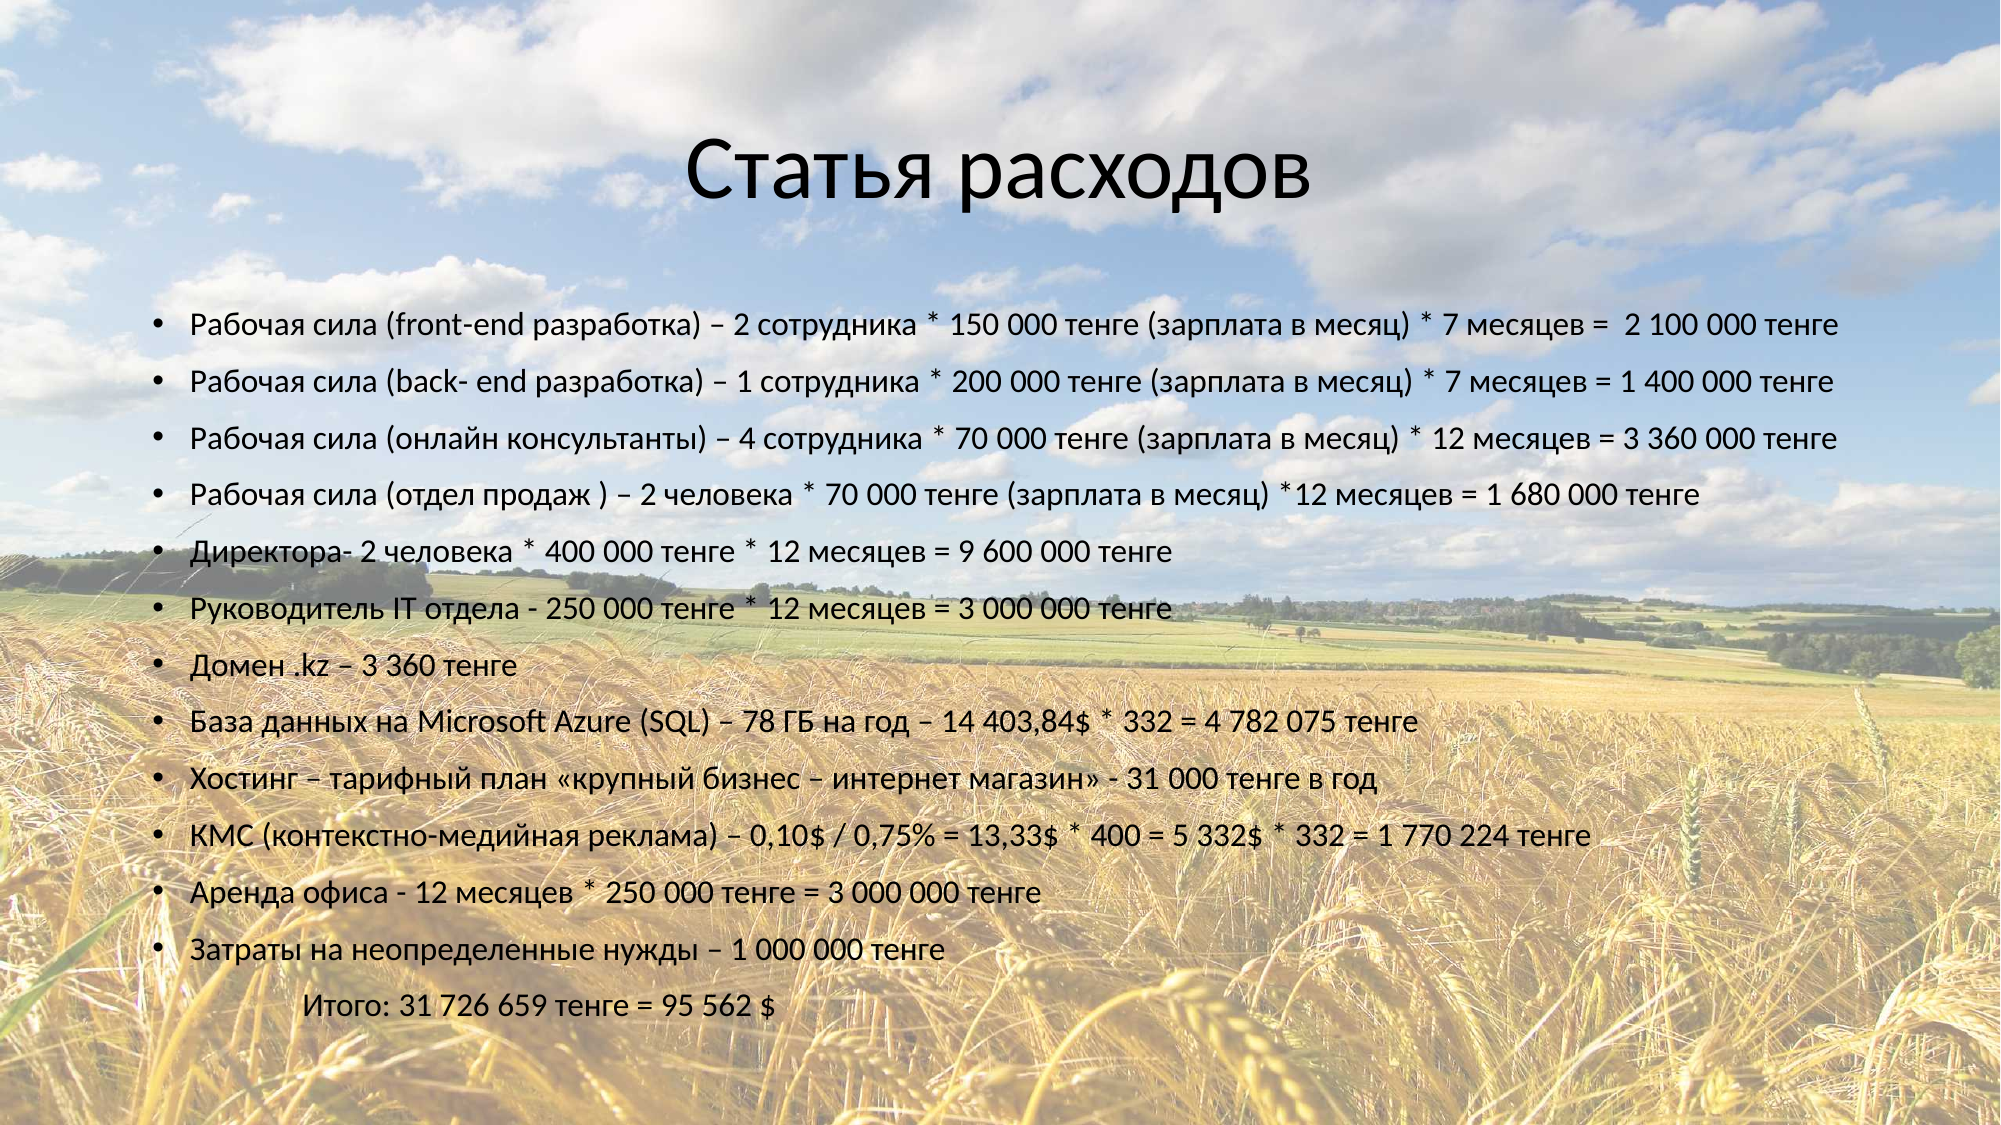

# Статья расходов
Рабочая сила (front-end разработка) – 2 сотрудника * 150 000 тенге (зарплата в месяц) * 7 месяцев =  2 100 000 тенге
Рабочая сила (back- end разработка) – 1 сотрудника * 200 000 тенге (зарплата в месяц) * 7 месяцев = 1 400 000 тенге
Рабочая сила (онлайн консультанты) – 4 сотрудника * 70 000 тенге (зарплата в месяц) * 12 месяцев = 3 360 000 тенге
Рабочая сила (отдел продаж ) – 2 человека * 70 000 тенге (зарплата в месяц) *12 месяцев = 1 680 000 тенге
Директора- 2 человека * 400 000 тенге * 12 месяцев = 9 600 000 тенге
Руководитель IT отдела - 250 000 тенге * 12 месяцев = 3 000 000 тенге
Домен .kz – 3 360 тенге
База данных на Microsoft Azure (SQL) – 78 ГБ на год – 14 403,84$ * 332 = 4 782 075 тенге
Хостинг – тарифный план «крупный бизнес – интернет магазин» - 31 000 тенге в год
КМС (контекстно-медийная реклама) – 0,10$ / 0,75% = 13,33$ * 400 = 5 332$ * 332 = 1 770 224 тенге
Аренда офиса - 12 месяцев * 250 000 тенге = 3 000 000 тенге
Затраты на неопределенные нужды – 1 000 000 тенге
 	Итого: 31 726 659 тенге = 95 562 $